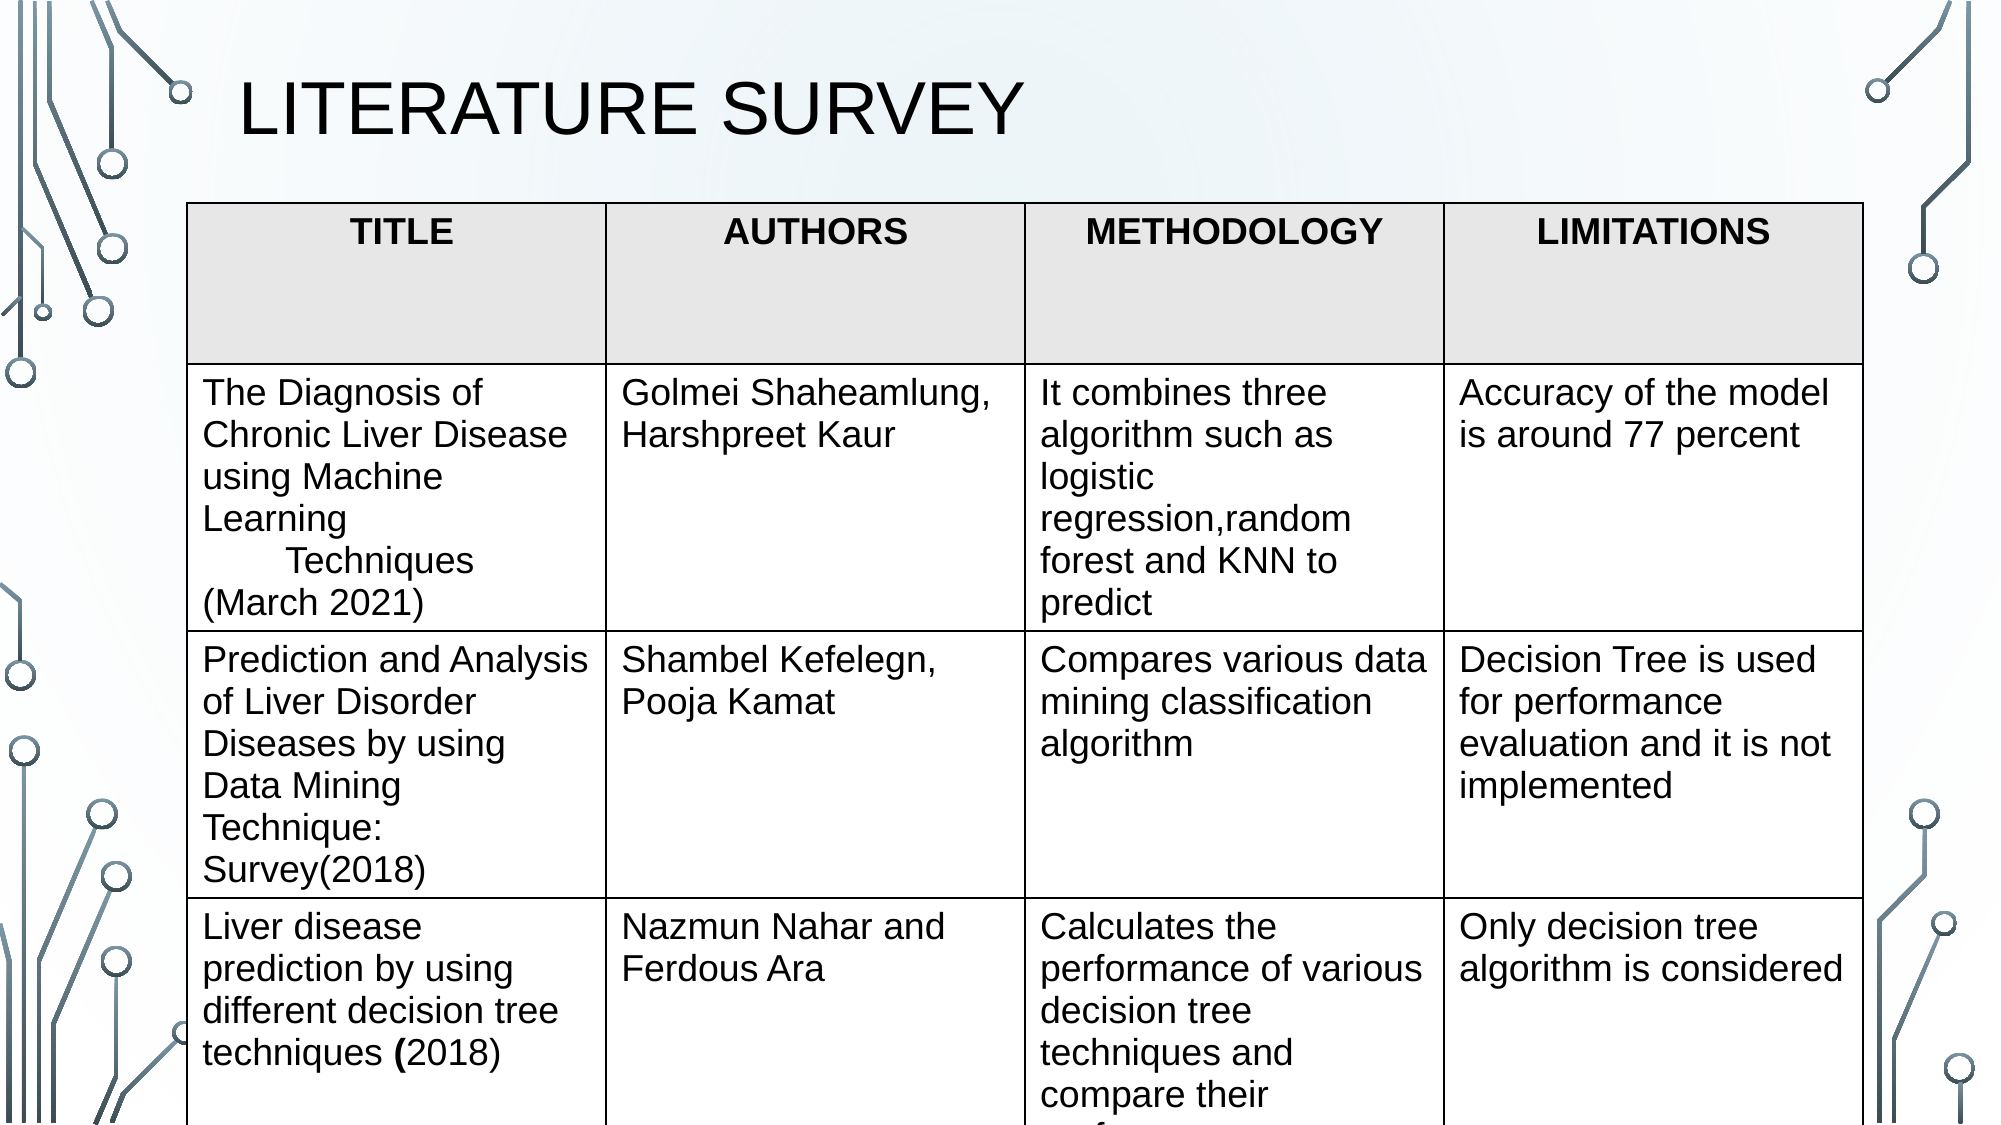

# Literature Survey
| TITLE | AUTHORS | METHODOLOGY | LIMITATIONS |
| --- | --- | --- | --- |
| The Diagnosis of Chronic Liver Disease using Machine Learning Techniques (March 2021) | Golmei Shaheamlung, Harshpreet Kaur | It combines three algorithm such as logistic regression,random forest and KNN to predict | Accuracy of the model is around 77 percent |
| Prediction and Analysis of Liver Disorder Diseases by using Data Mining Technique: Survey(2018) | Shambel Kefelegn, Pooja Kamat | Compares various data mining classification algorithm | Decision Tree is used for performance evaluation and it is not implemented |
| Liver disease prediction by using different decision tree techniques (2018) | Nazmun Nahar and Ferdous Ara | Calculates the performance of various decision tree techniques and compare their performance | Only decision tree algorithm is considered |